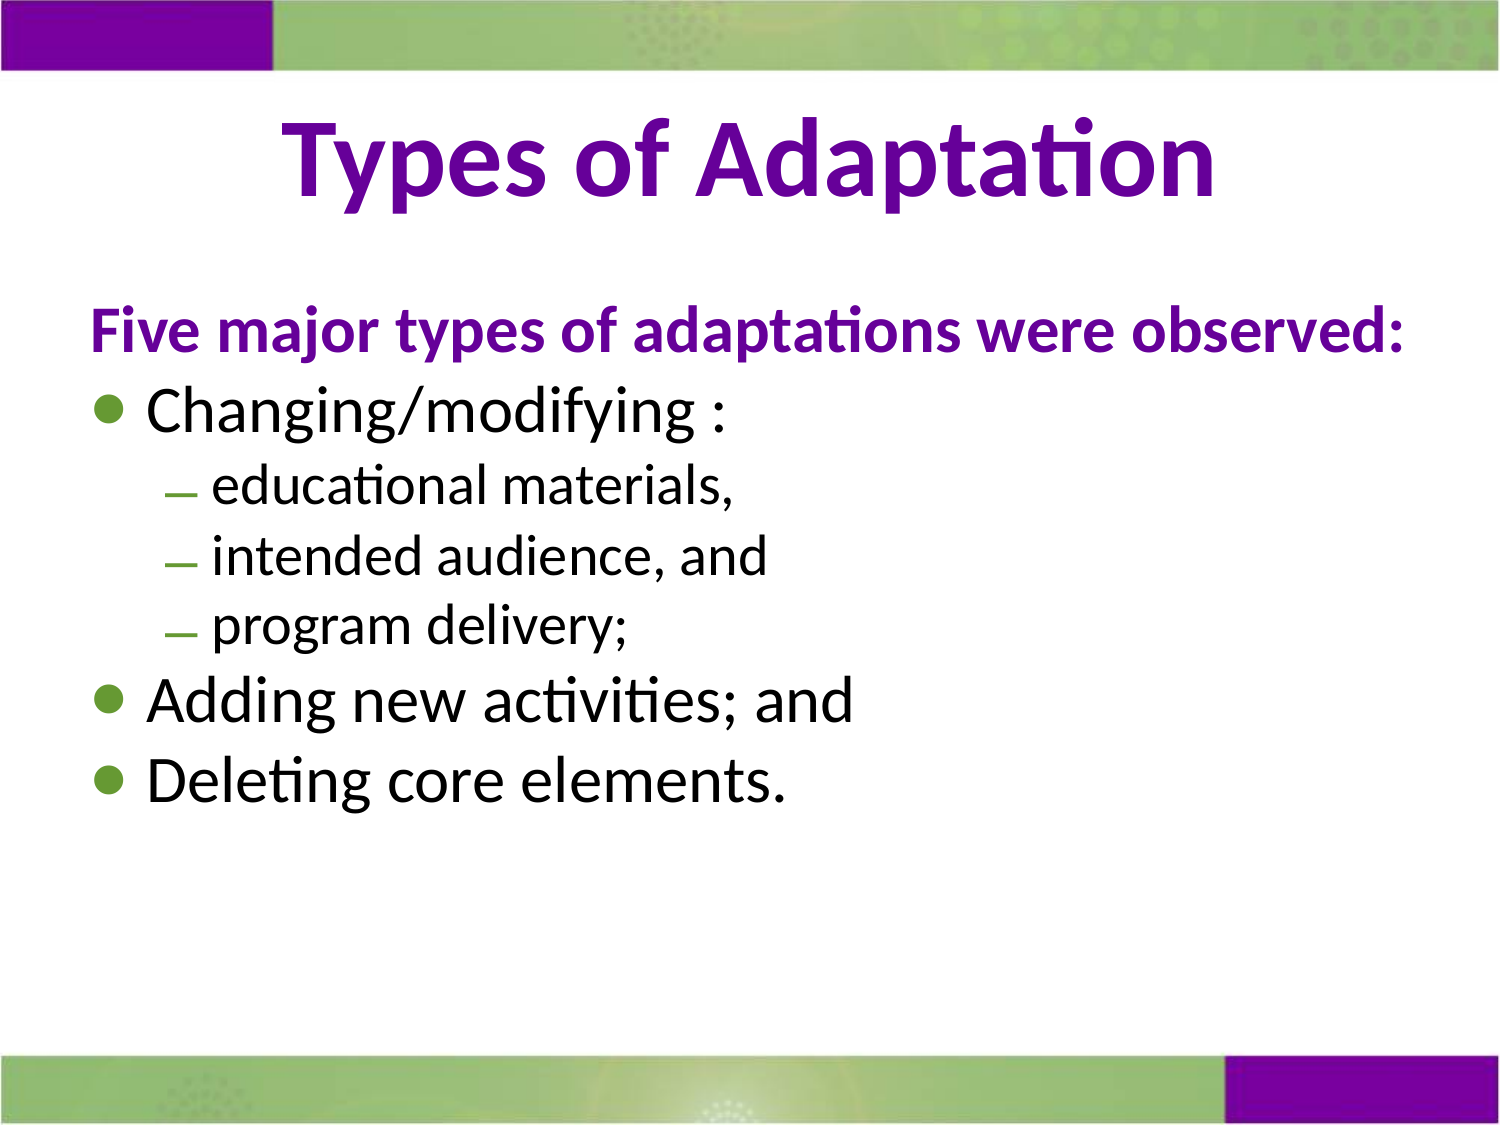

# Types of Adaptation
Five major types of adaptations were observed:
Changing/modifying :
educational materials,
intended audience, and
program delivery;
Adding new activities; and
Deleting core elements.